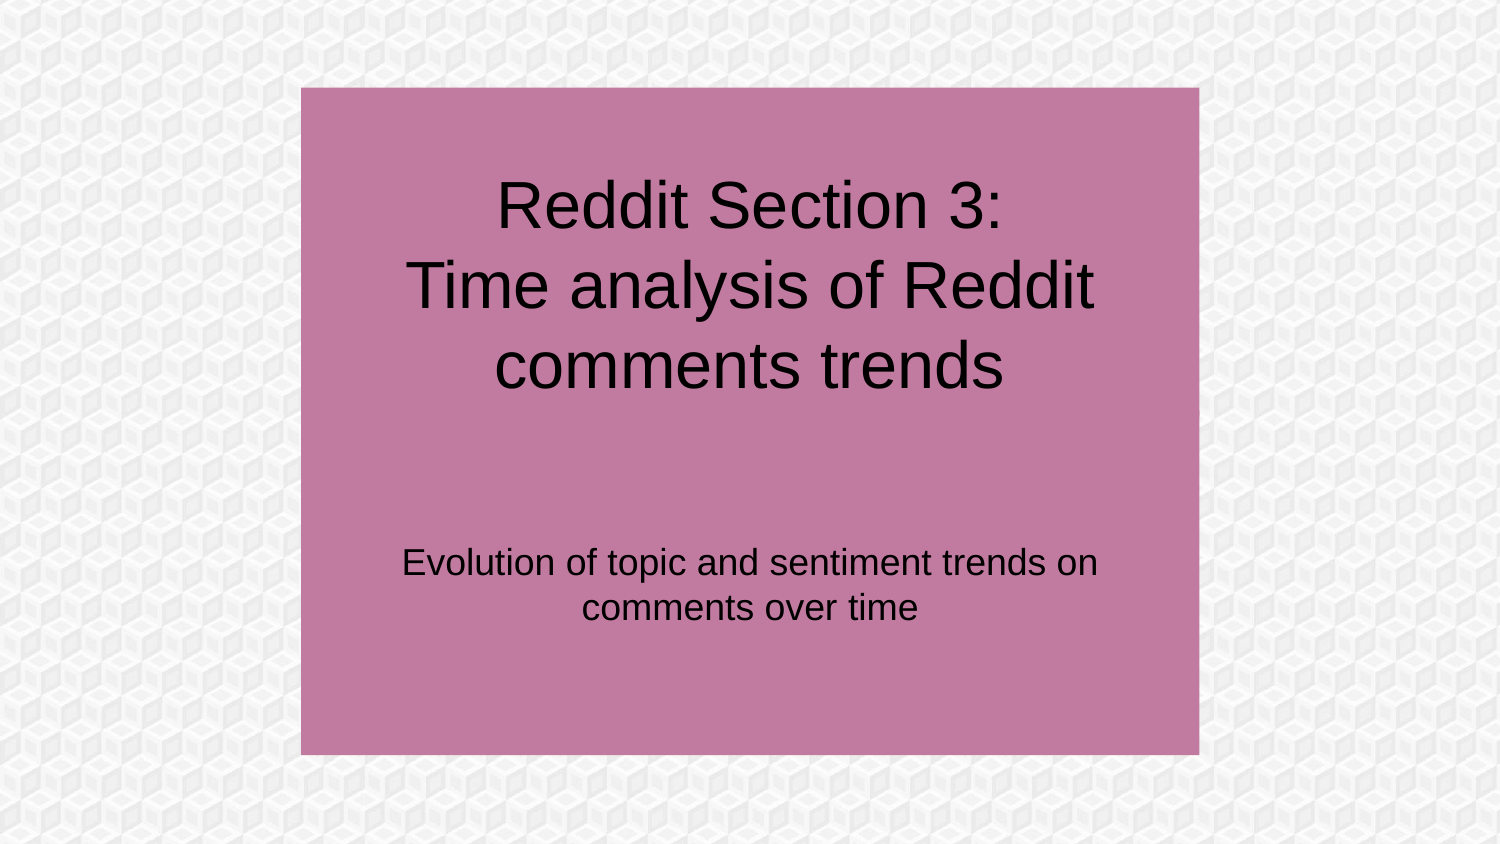

# Reddit Section 3:
Time analysis of Reddit comments trends
Evolution of topic and sentiment trends on comments over time